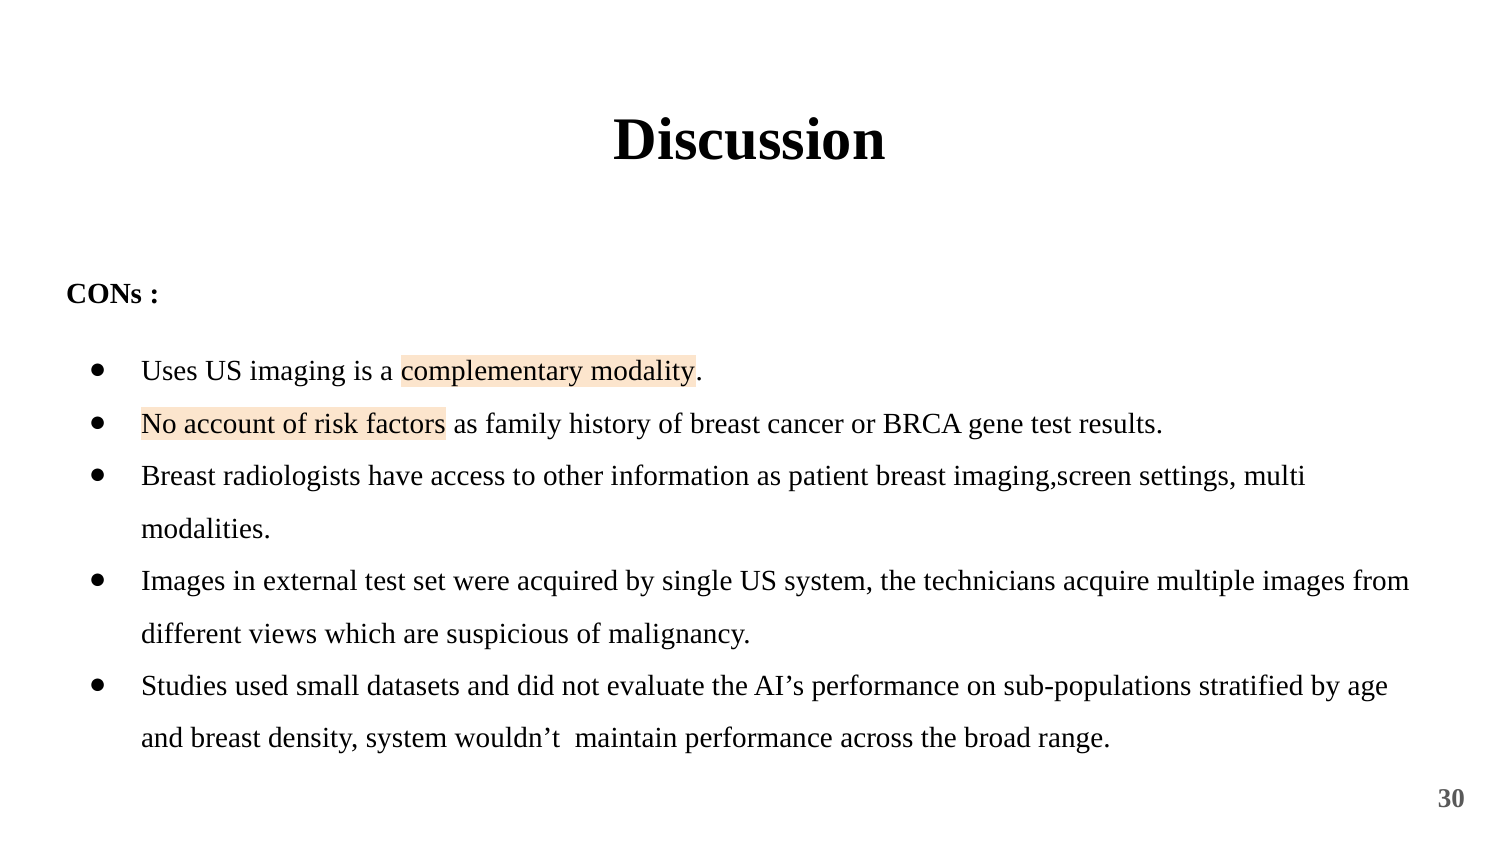

# Discussion

CONs :
Uses US imaging is a complementary modality.
No account of risk factors as family history of breast cancer or BRCA gene test results.
Breast radiologists have access to other information as patient breast imaging,screen settings, multi modalities.
Images in external test set were acquired by single US system, the technicians acquire multiple images from different views which are suspicious of malignancy.
Studies used small datasets and did not evaluate the AI’s performance on sub-populations stratified by age and breast density, system wouldn’t  maintain performance across the broad range.

30